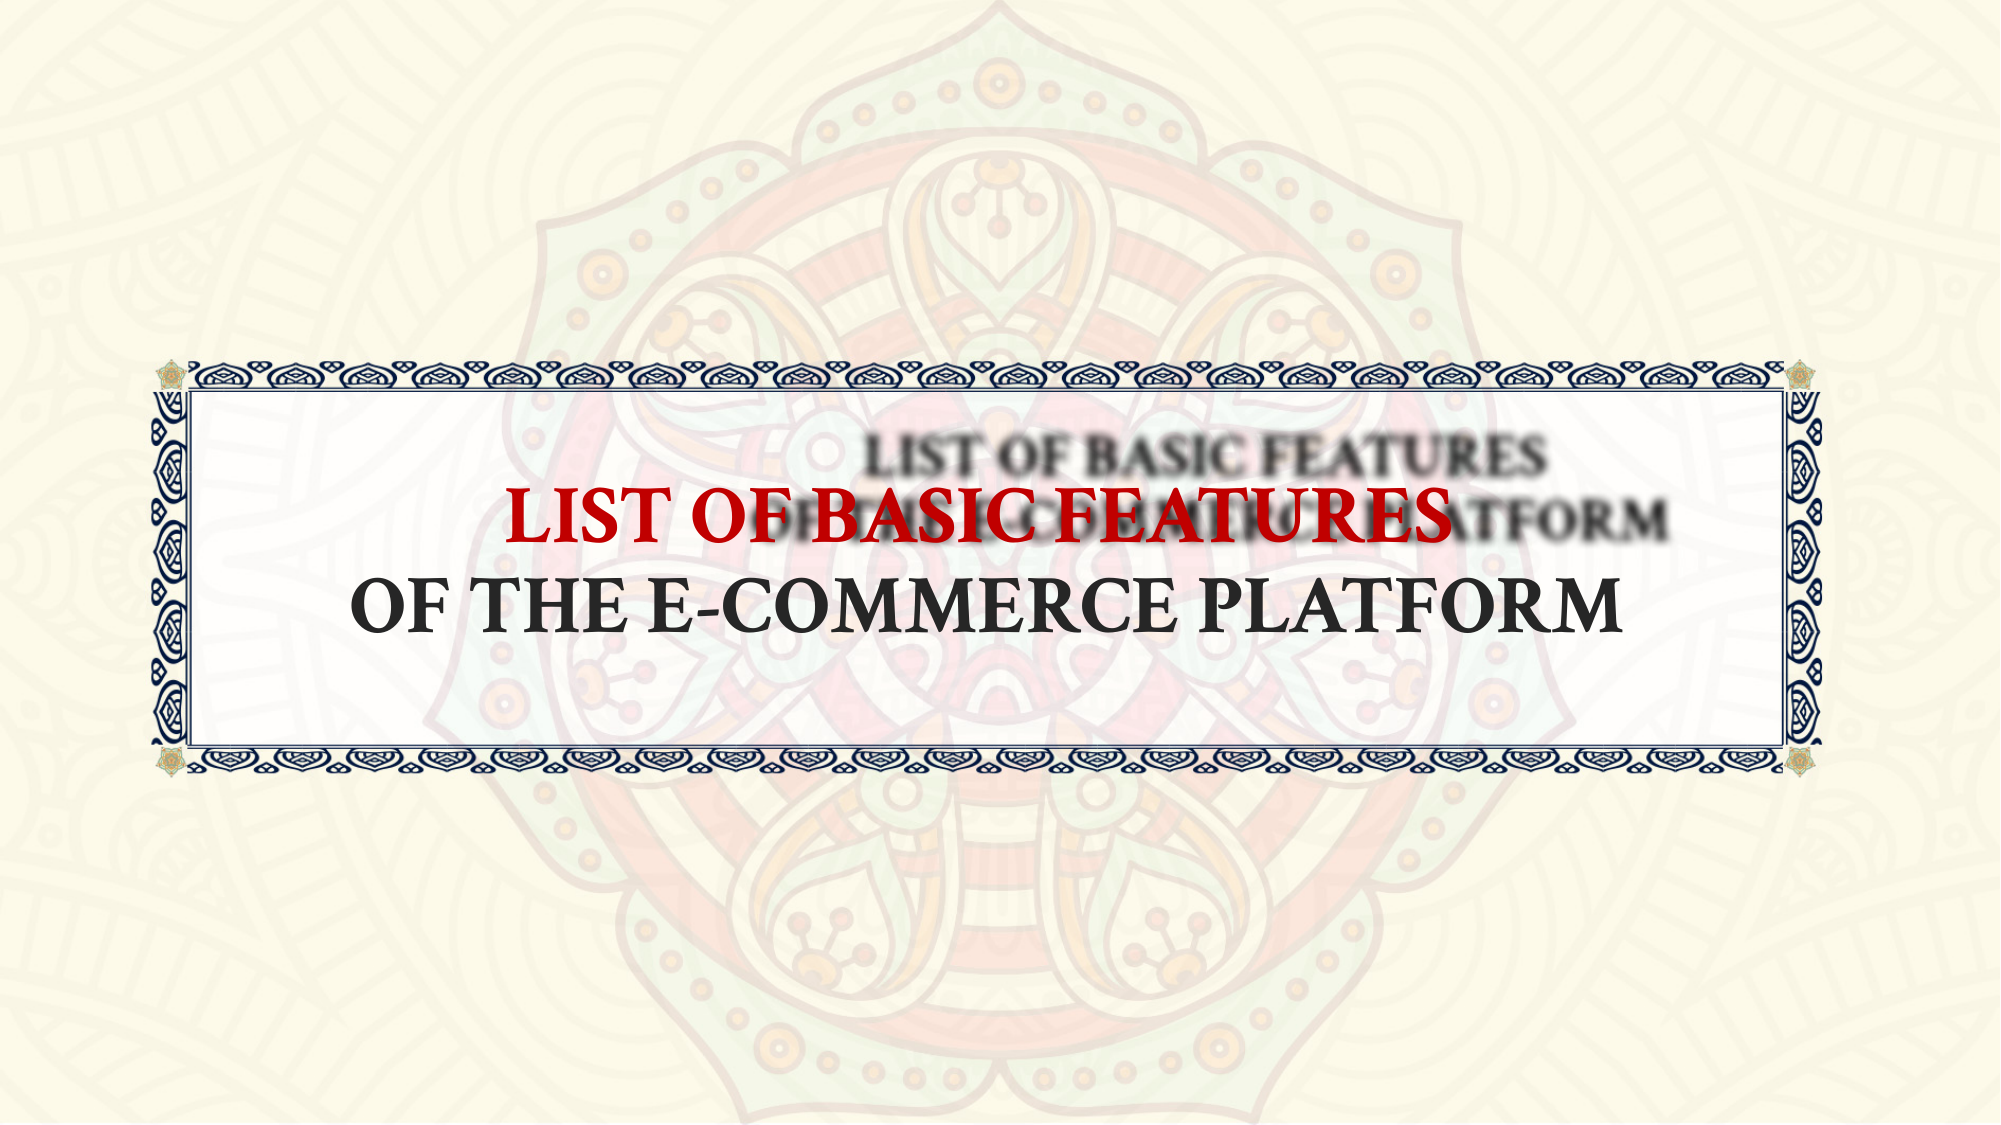

LIST OF BASIC FEATURES
OF THE E-COMMERCE PLATFORM